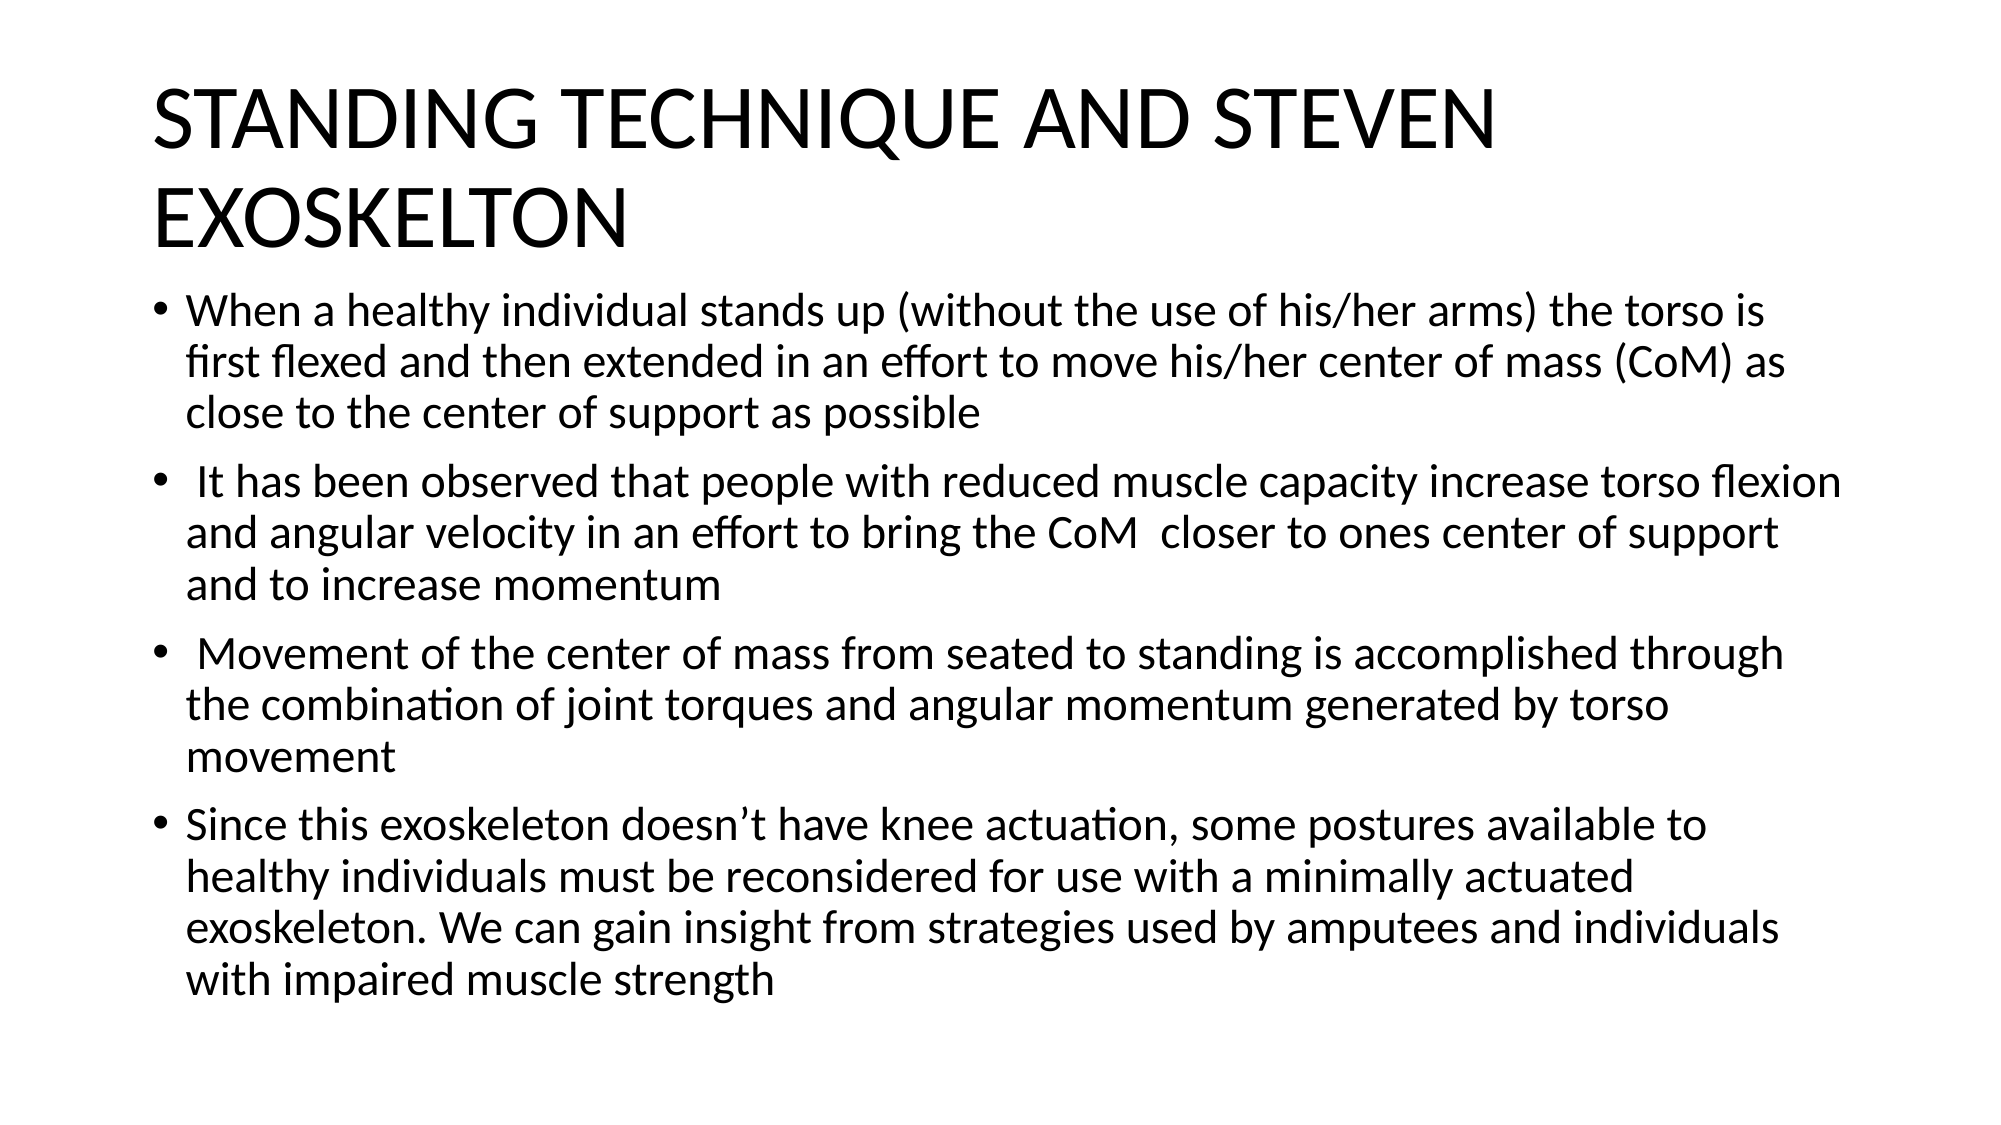

# STANDING TECHNIQUE AND STEVEN EXOSKELTON
When a healthy individual stands up (without the use of his/her arms) the torso is first flexed and then extended in an effort to move his/her center of mass (CoM) as close to the center of support as possible
 It has been observed that people with reduced muscle capacity increase torso flexion and angular velocity in an effort to bring the CoM  closer to ones center of support and to increase momentum
 Movement of the center of mass from seated to standing is accomplished through the combination of joint torques and angular momentum generated by torso movement
Since this exoskeleton doesn’t have knee actuation, some postures available to healthy individuals must be reconsidered for use with a minimally actuated exoskeleton. We can gain insight from strategies used by amputees and individuals with impaired muscle strength